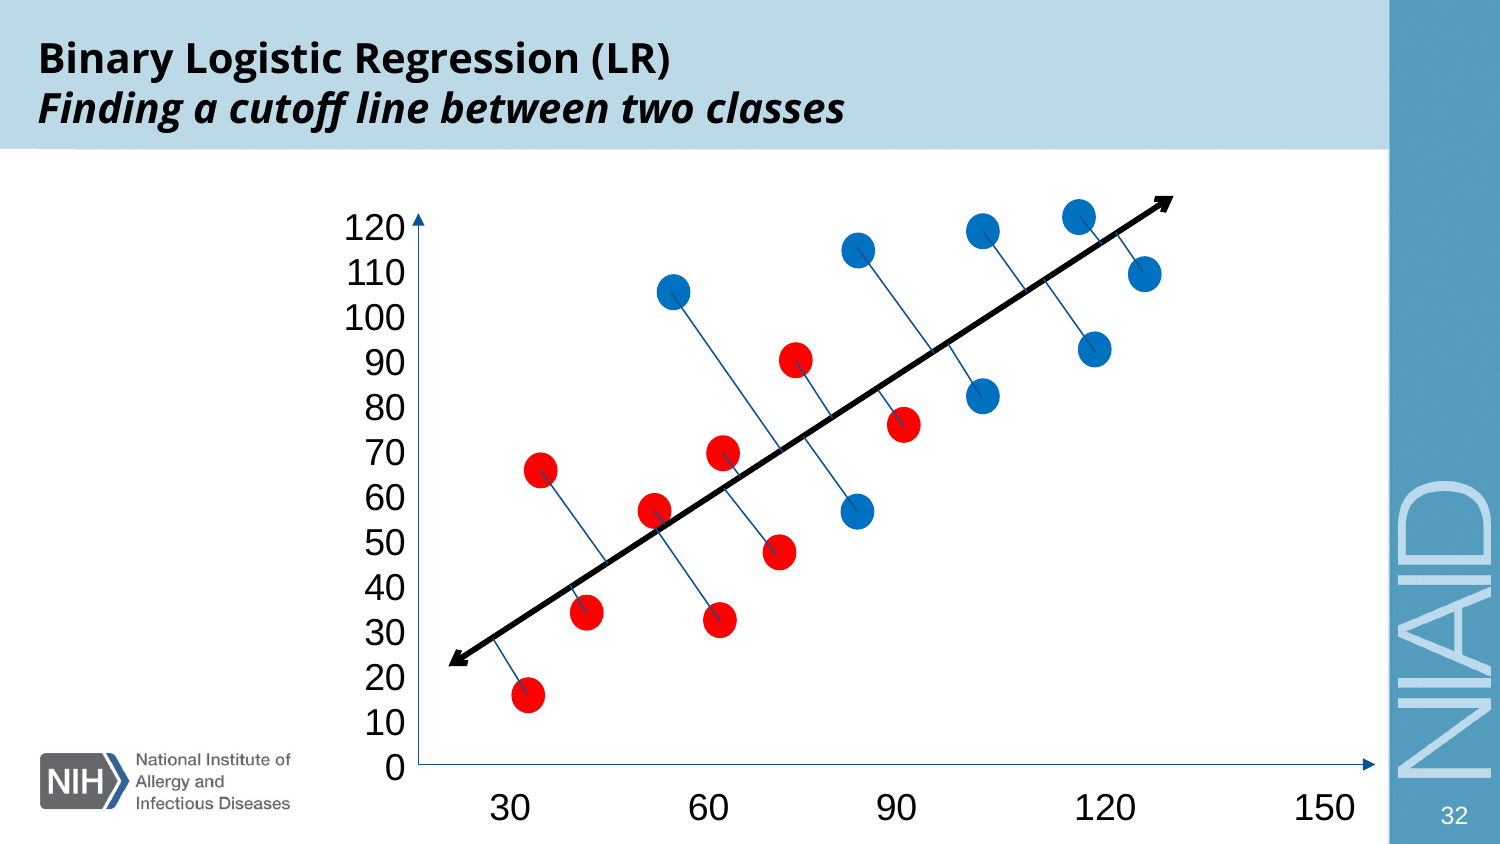

# Binary Logistic Regression (LR) Finding a cutoff line between two classes
120
110
100
90
80
70
60
50
40
30
20
10
0

     30               60              90               120               150
32